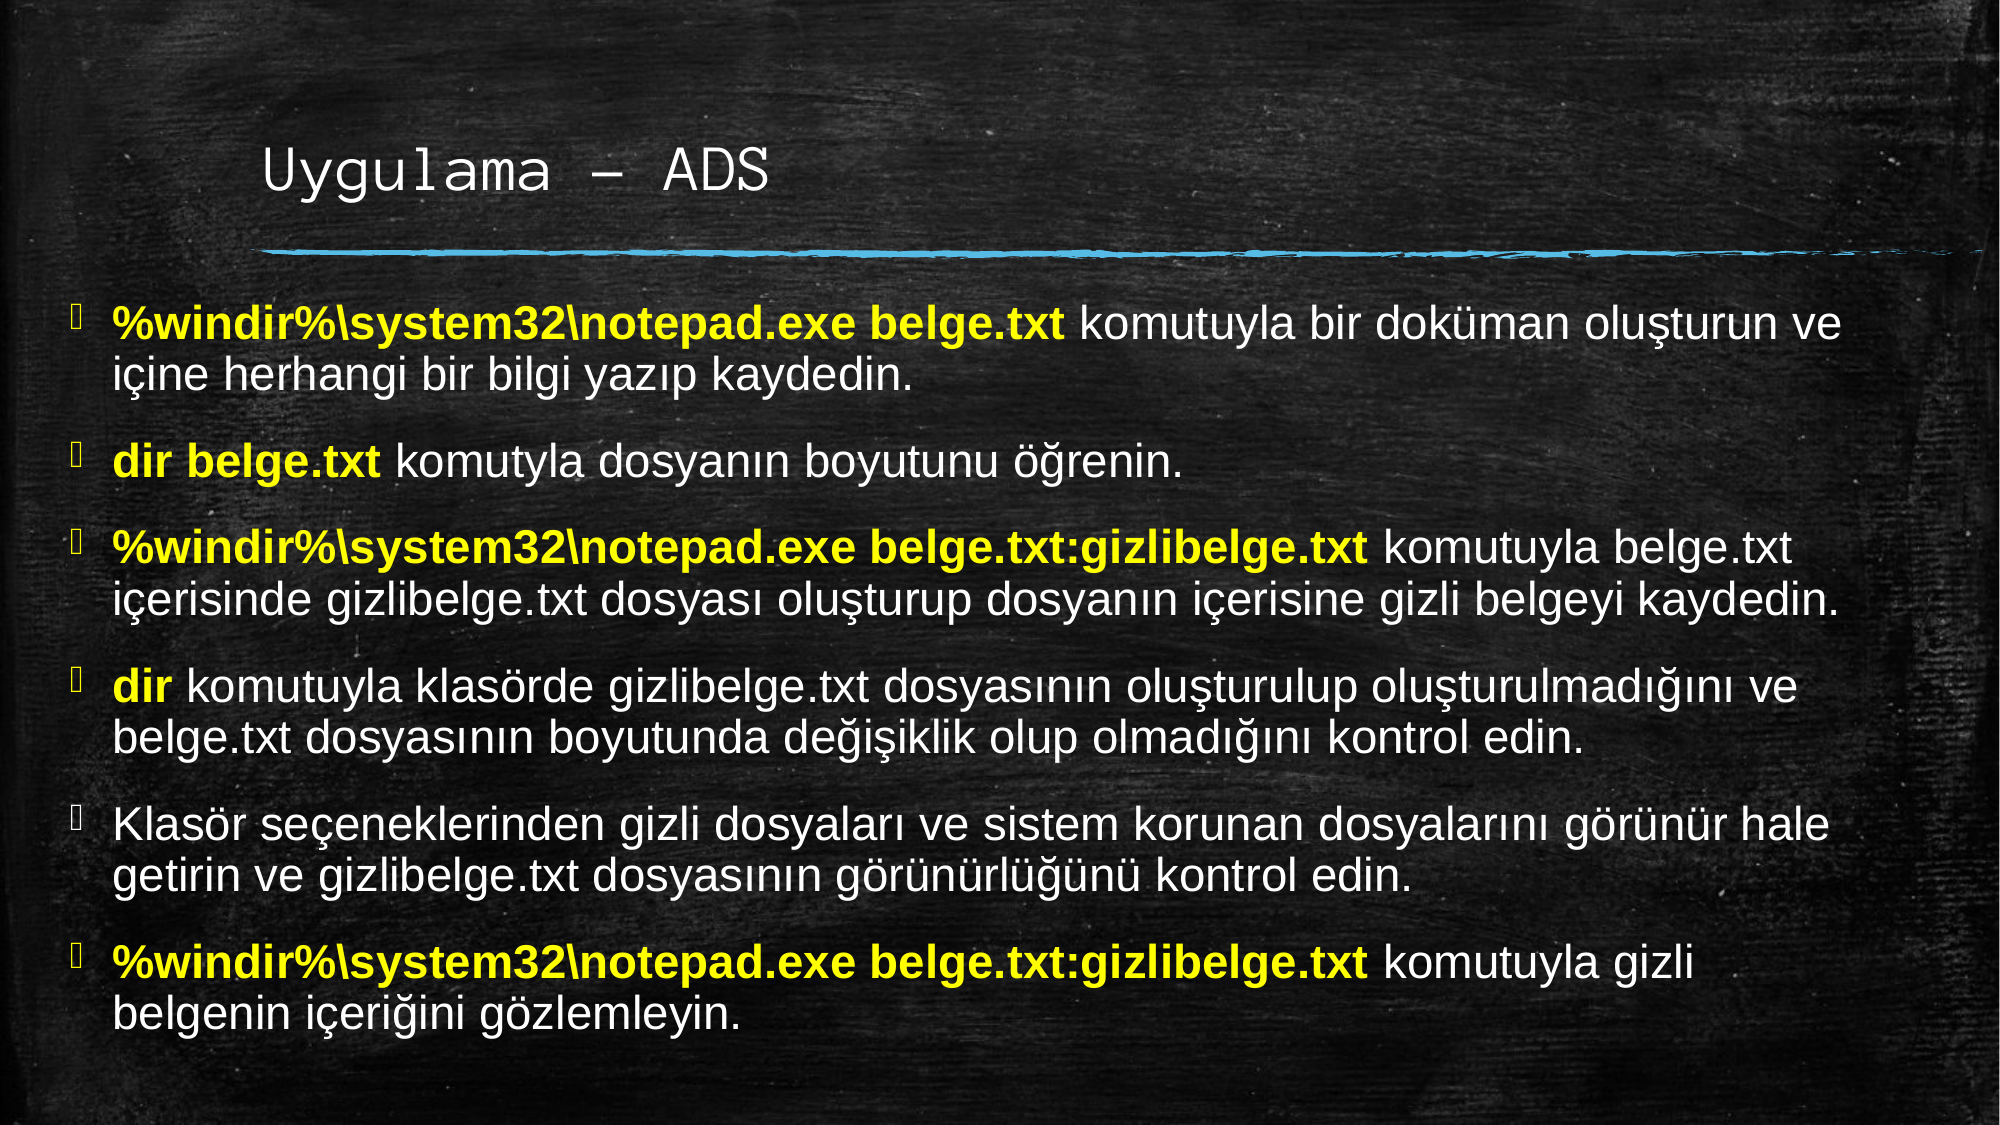

# Uygulama - ADS
%windir%\system32\notepad.exe belge.txt komutuyla bir doküman oluşturun ve içine herhangi bir bilgi yazıp kaydedin.
dir belge.txt komutyla dosyanın boyutunu öğrenin.
%windir%\system32\notepad.exe belge.txt:gizlibelge.txt komutuyla belge.txt içerisinde gizlibelge.txt dosyası oluşturup dosyanın içerisine gizli belgeyi kaydedin.
dir komutuyla klasörde gizlibelge.txt dosyasının oluşturulup oluşturulmadığını ve belge.txt dosyasının boyutunda değişiklik olup olmadığını kontrol edin.
Klasör seçeneklerinden gizli dosyaları ve sistem korunan dosyalarını görünür hale getirin ve gizlibelge.txt dosyasının görünürlüğünü kontrol edin.
%windir%\system32\notepad.exe belge.txt:gizlibelge.txt komutuyla gizli belgenin içeriğini gözlemleyin.